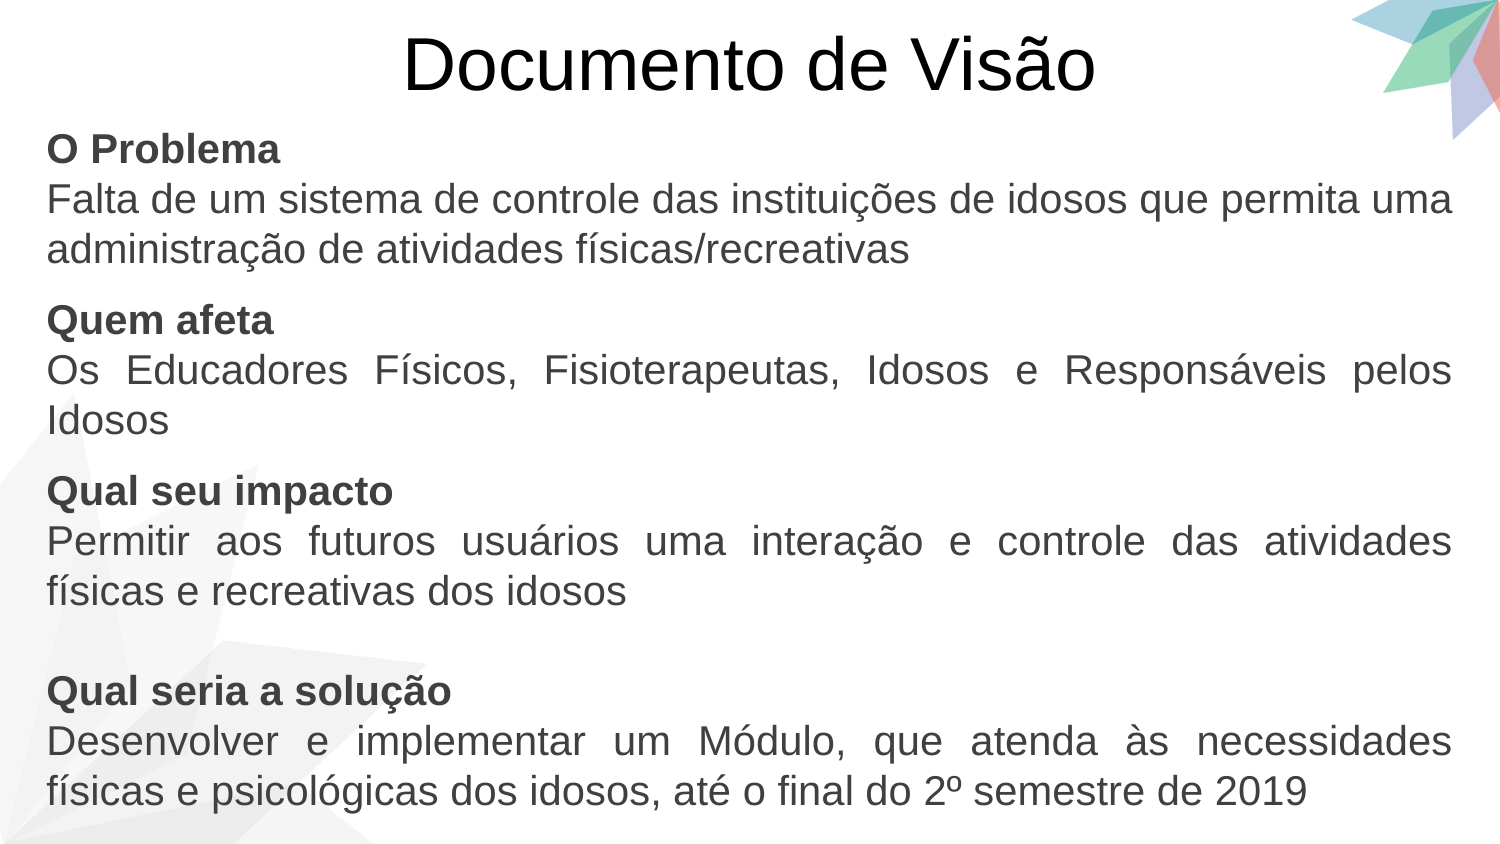

Documento de Visão
O Problema
Falta de um sistema de controle das instituições de idosos que permita uma administração de atividades físicas/recreativas
Quem afeta
Os Educadores Físicos, Fisioterapeutas, Idosos e Responsáveis pelos Idosos
Qual seu impacto
Permitir aos futuros usuários uma interação e controle das atividades físicas e recreativas dos idosos

Qual seria a solução
Desenvolver e implementar um Módulo, que atenda às necessidades físicas e psicológicas dos idosos, até o final do 2º semestre de 2019